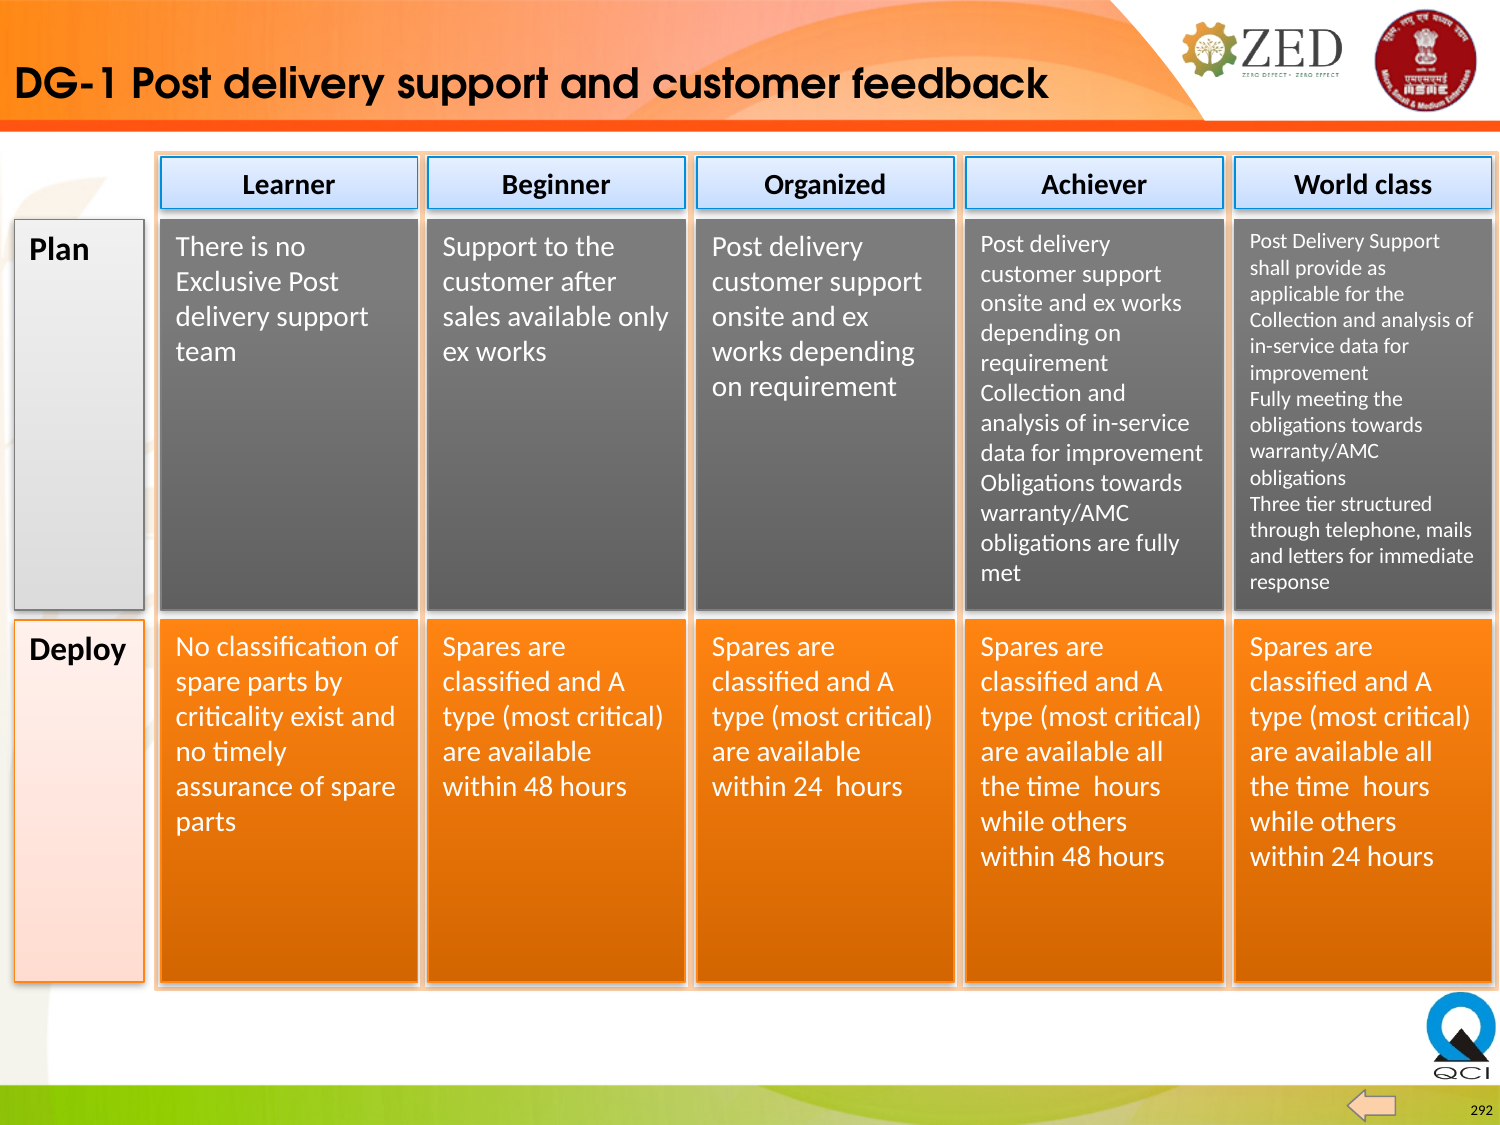

DG-1 Post delivery support and customer feedback

Learner
Beginner
Organized
Achiever
World class
Plan
There is no Exclusive Post delivery support team
Support to the customer after sales available only ex works
Post delivery customer support onsite and ex works depending on requirement

Post delivery customer support onsite and ex works depending on requirement
Collection and analysis of in-service data for improvement
Obligations towards warranty/AMC obligations are fully met
Post Delivery Support shall provide as applicable for the
Collection and analysis of in-service data for improvement
Fully meeting the obligations towards warranty/AMC obligations
Three tier structured through telephone, mails and letters for immediate response

Deploy
No classification of spare parts by criticality exist and no timely assurance of spare parts
Spares are classified and A type (most critical) are available within 48 hours
Spares are classified and A type (most critical) are available within 24  hours
Spares are classified and A type (most critical) are available all the time  hours while others within 48 hours
Spares are classified and A type (most critical) are available all the time  hours while others within 24 hours